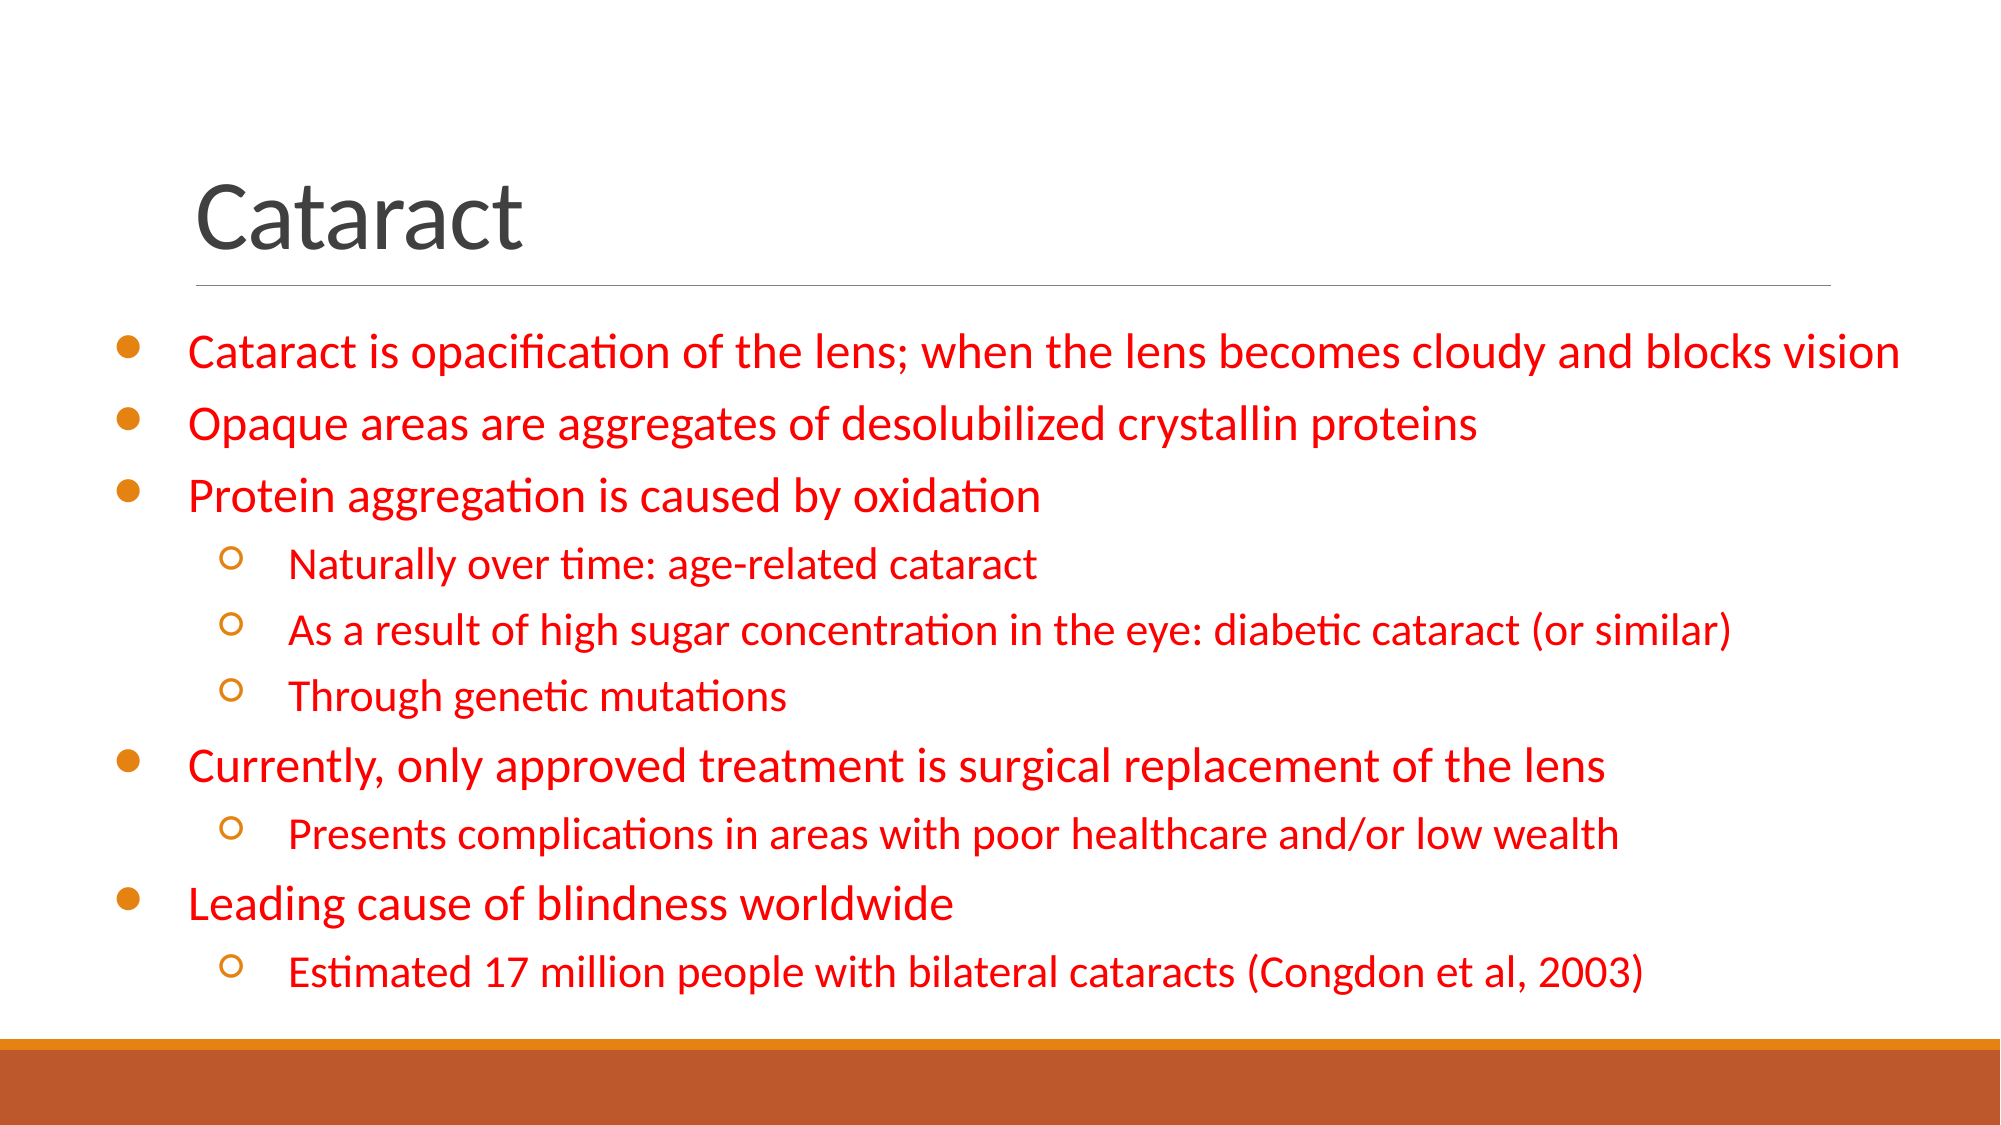

# Cataract
Cataract is opacification of the lens; when the lens becomes cloudy and blocks vision
Opaque areas are aggregates of desolubilized crystallin proteins
Protein aggregation is caused by oxidation
Naturally over time: age-related cataract
As a result of high sugar concentration in the eye: diabetic cataract (or similar)
Through genetic mutations
Currently, only approved treatment is surgical replacement of the lens
Presents complications in areas with poor healthcare and/or low wealth
Leading cause of blindness worldwide
Estimated 17 million people with bilateral cataracts (Congdon et al, 2003)